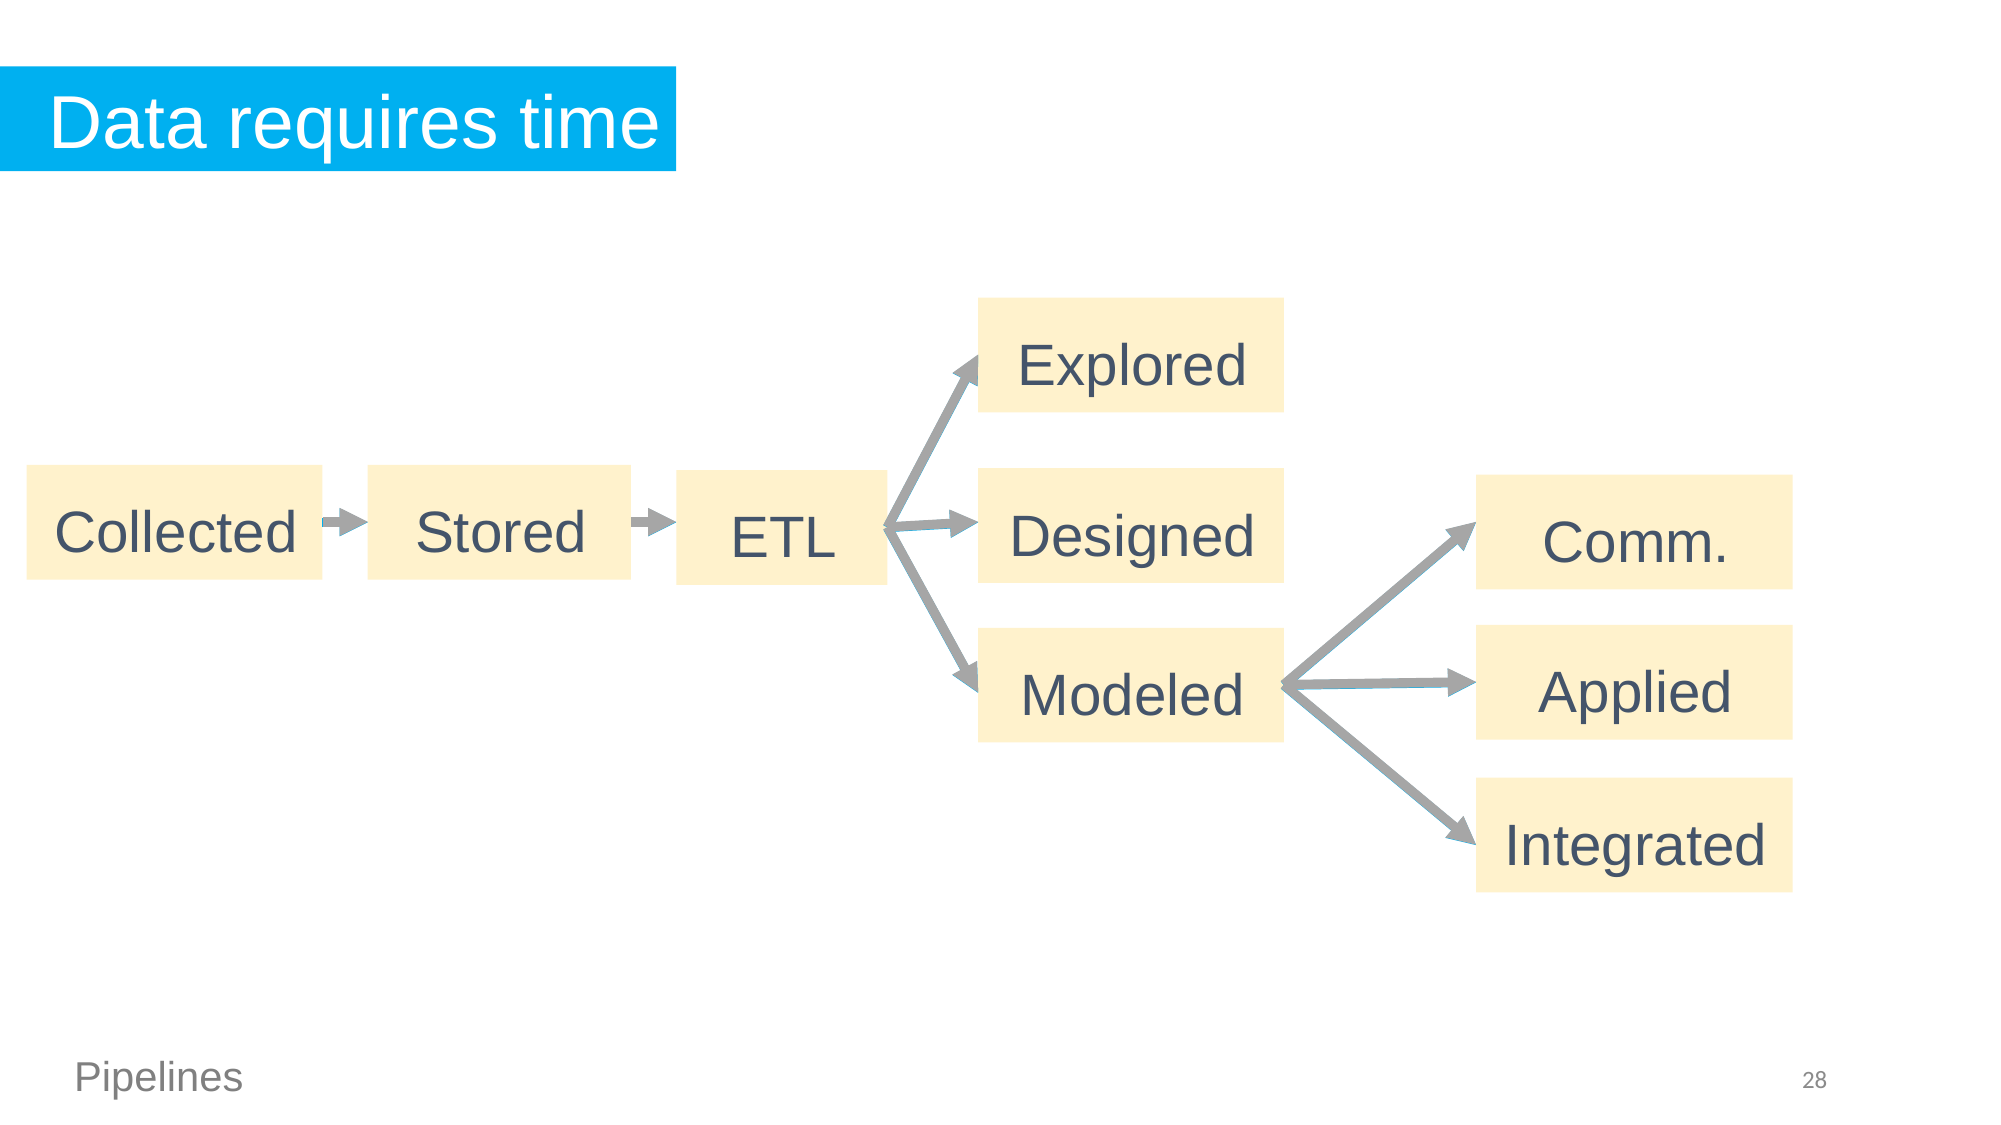

Data requires time
Explored
Stored
Collected
Designed
ETL
Comm.
Applied
Modeled
Integrated
Pipelines
28